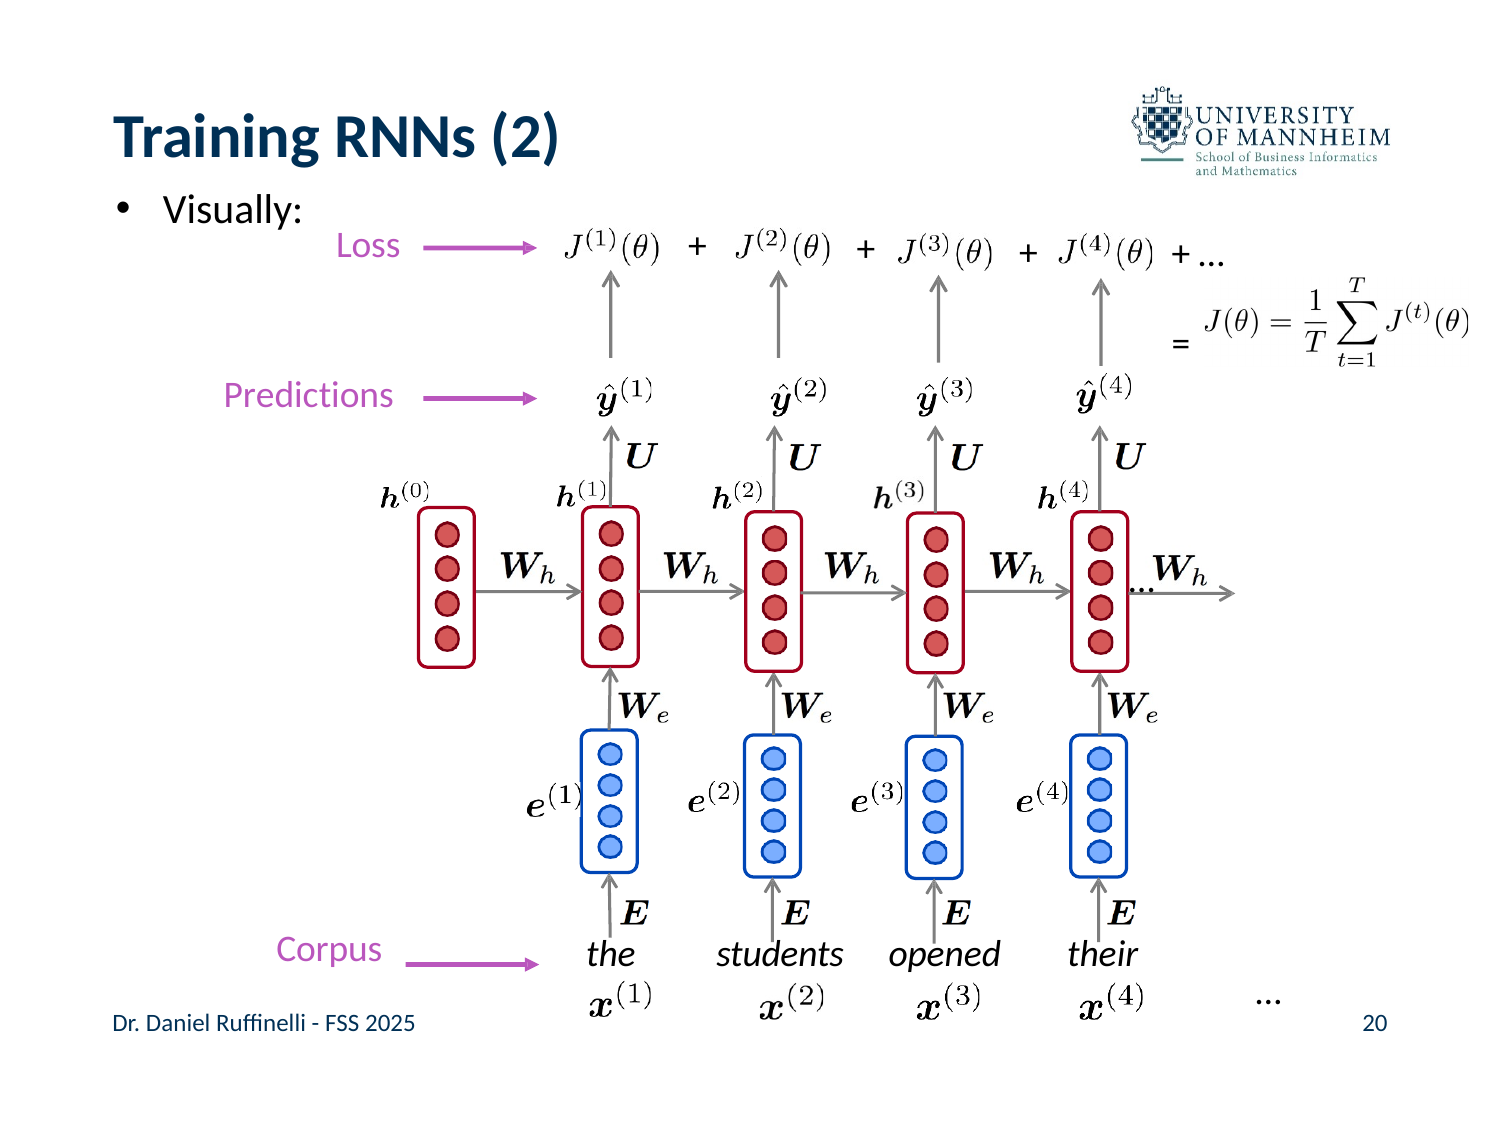

# Training RNNs (2)
Visually:
Loss
+
+
+
+ …	=

Predictions

…

Corpus
the
students
opened
their

…
Dr. Daniel Ruffinelli - FSS 2025
20